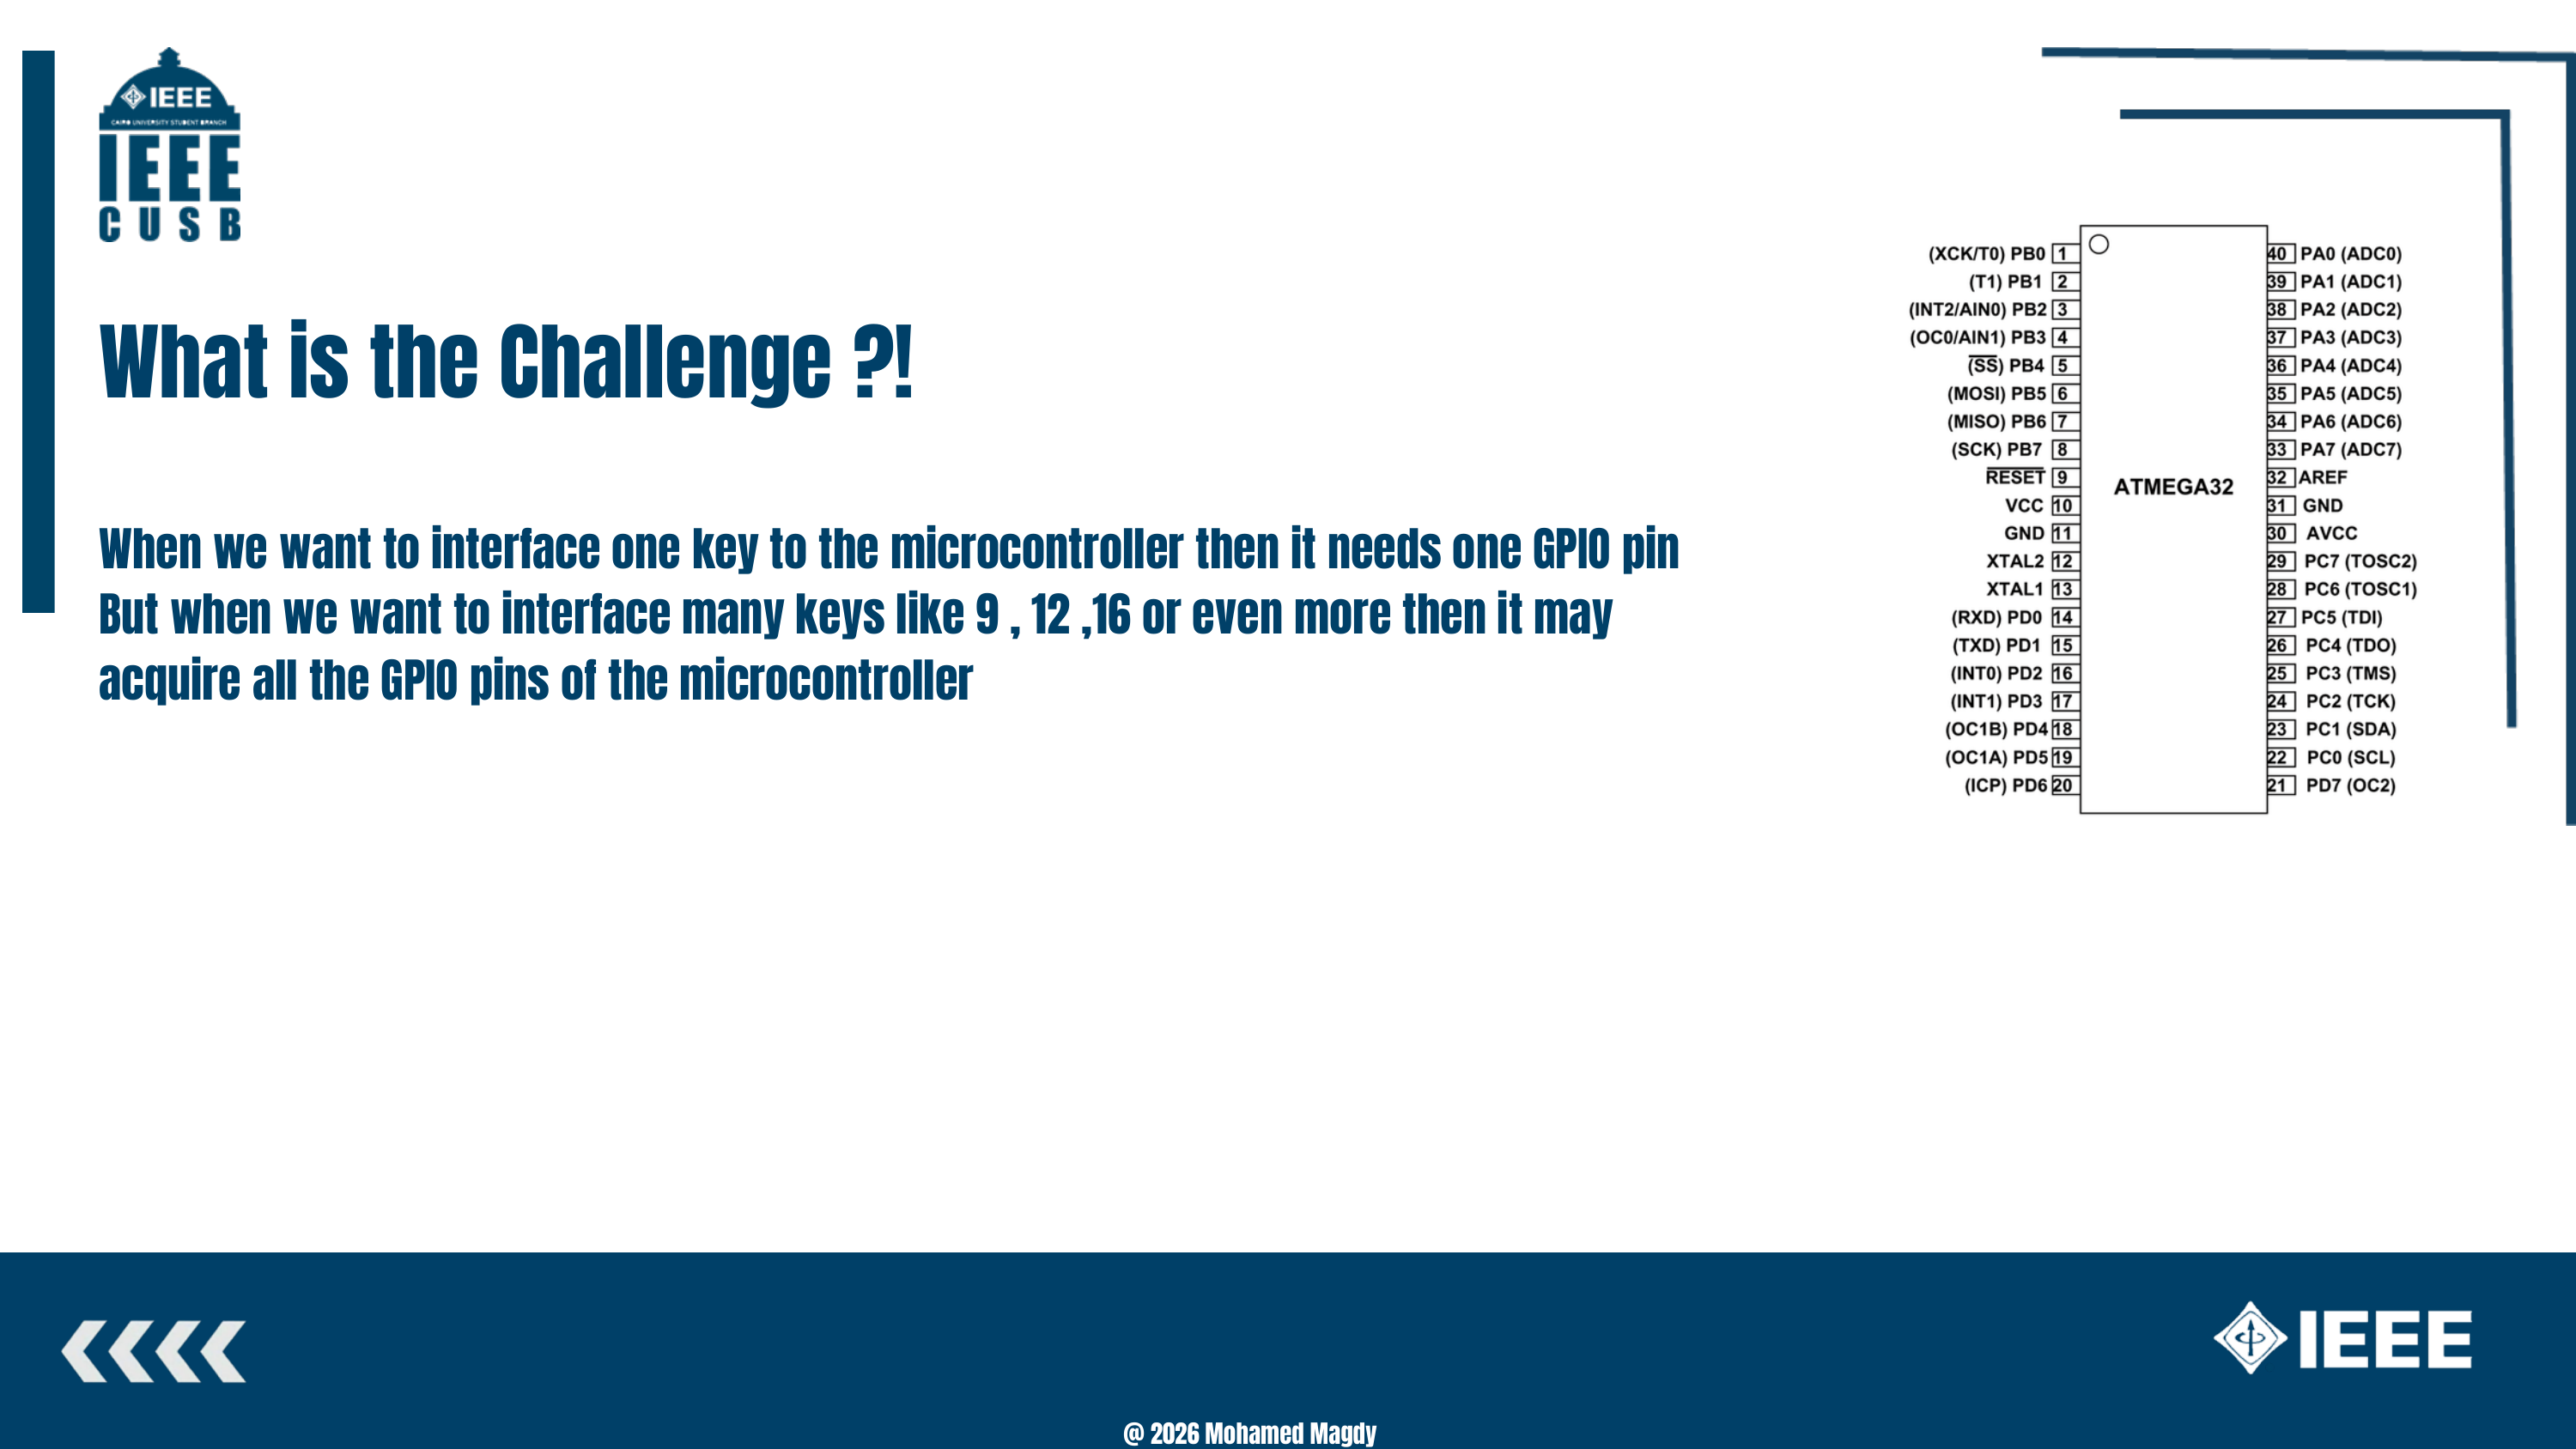

What is the Challenge ?!
When we want to interface one key to the microcontroller then it needs one GPIO pin But when we want to interface many keys like 9 , 12 ,16 or even more then it may acquire all the GPIO pins of the microcontroller

@ 2026 Mohamed Magdy